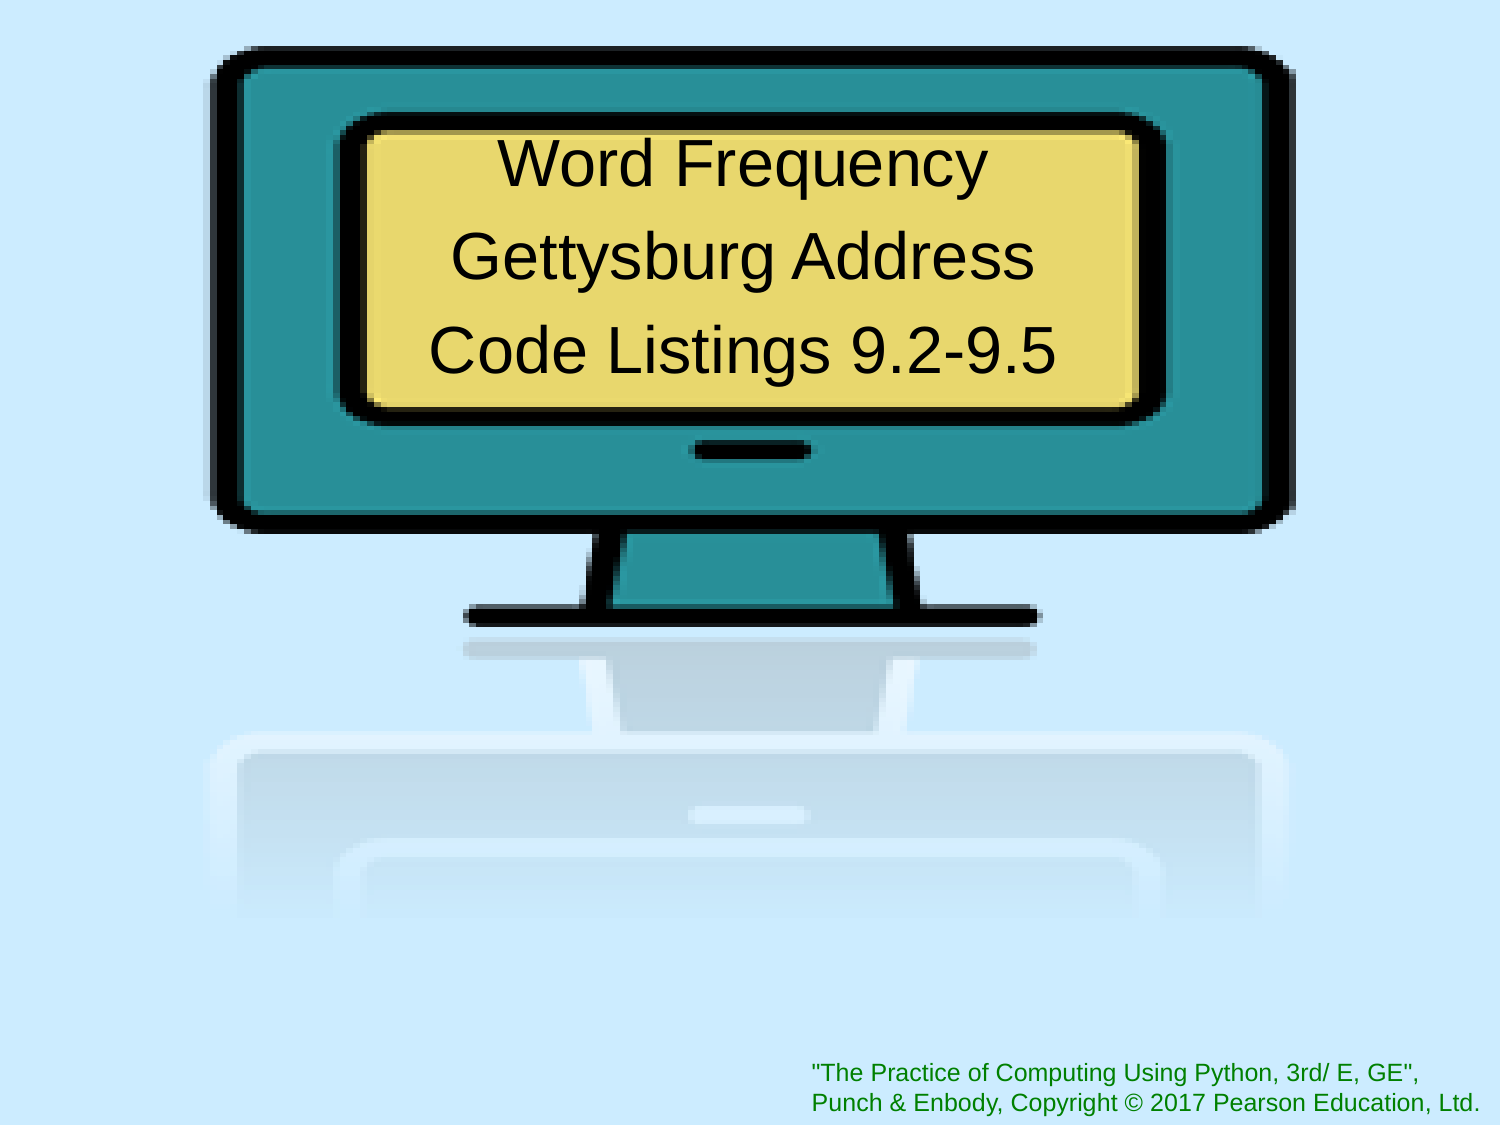

Word Frequency
Gettysburg Address
Code Listings 9.2-9.5